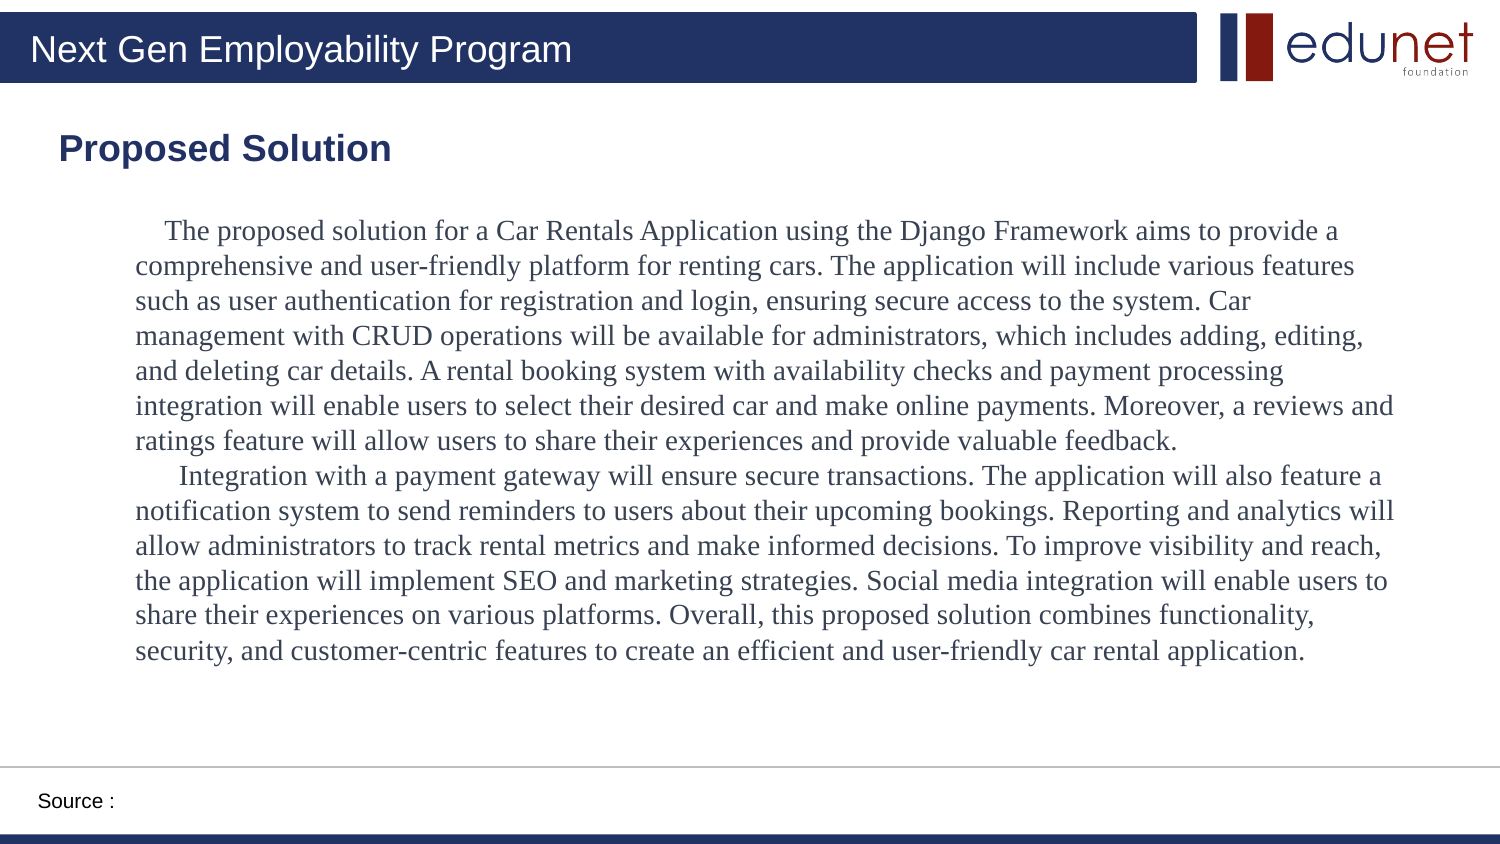

Proposed Solution
    The proposed solution for a Car Rentals Application using the Django Framework aims to provide a comprehensive and user-friendly platform for renting cars. The application will include various features such as user authentication for registration and login, ensuring secure access to the system. Car management with CRUD operations will be available for administrators, which includes adding, editing, and deleting car details. A rental booking system with availability checks and payment processing integration will enable users to select their desired car and make online payments. Moreover, a reviews and ratings feature will allow users to share their experiences and provide valuable feedback.
      Integration with a payment gateway will ensure secure transactions. The application will also feature a notification system to send reminders to users about their upcoming bookings. Reporting and analytics will allow administrators to track rental metrics and make informed decisions. To improve visibility and reach, the application will implement SEO and marketing strategies. Social media integration will enable users to share their experiences on various platforms. Overall, this proposed solution combines functionality, security, and customer-centric features to create an efficient and user-friendly car rental application.
Source :